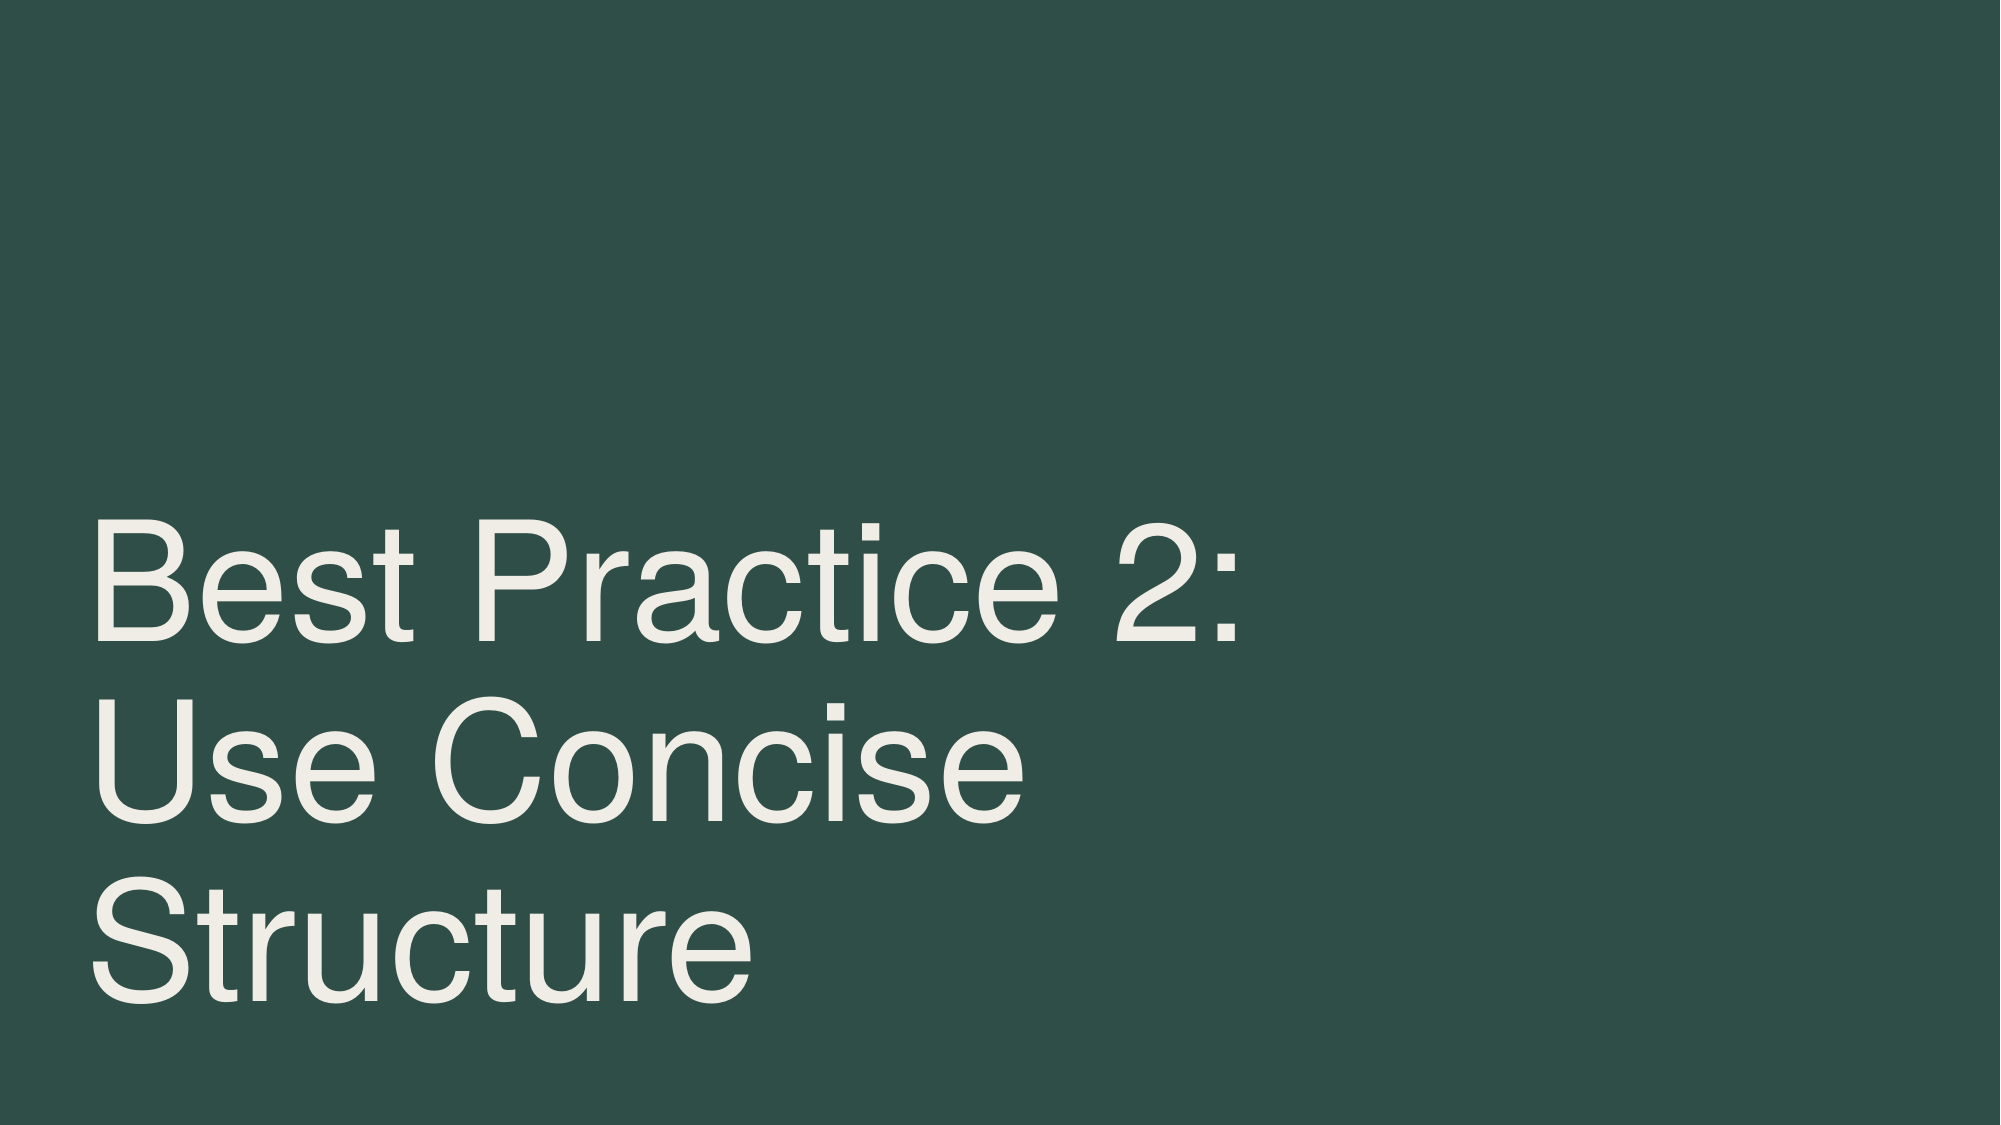

# Best Practice 2: Use Concise Structure